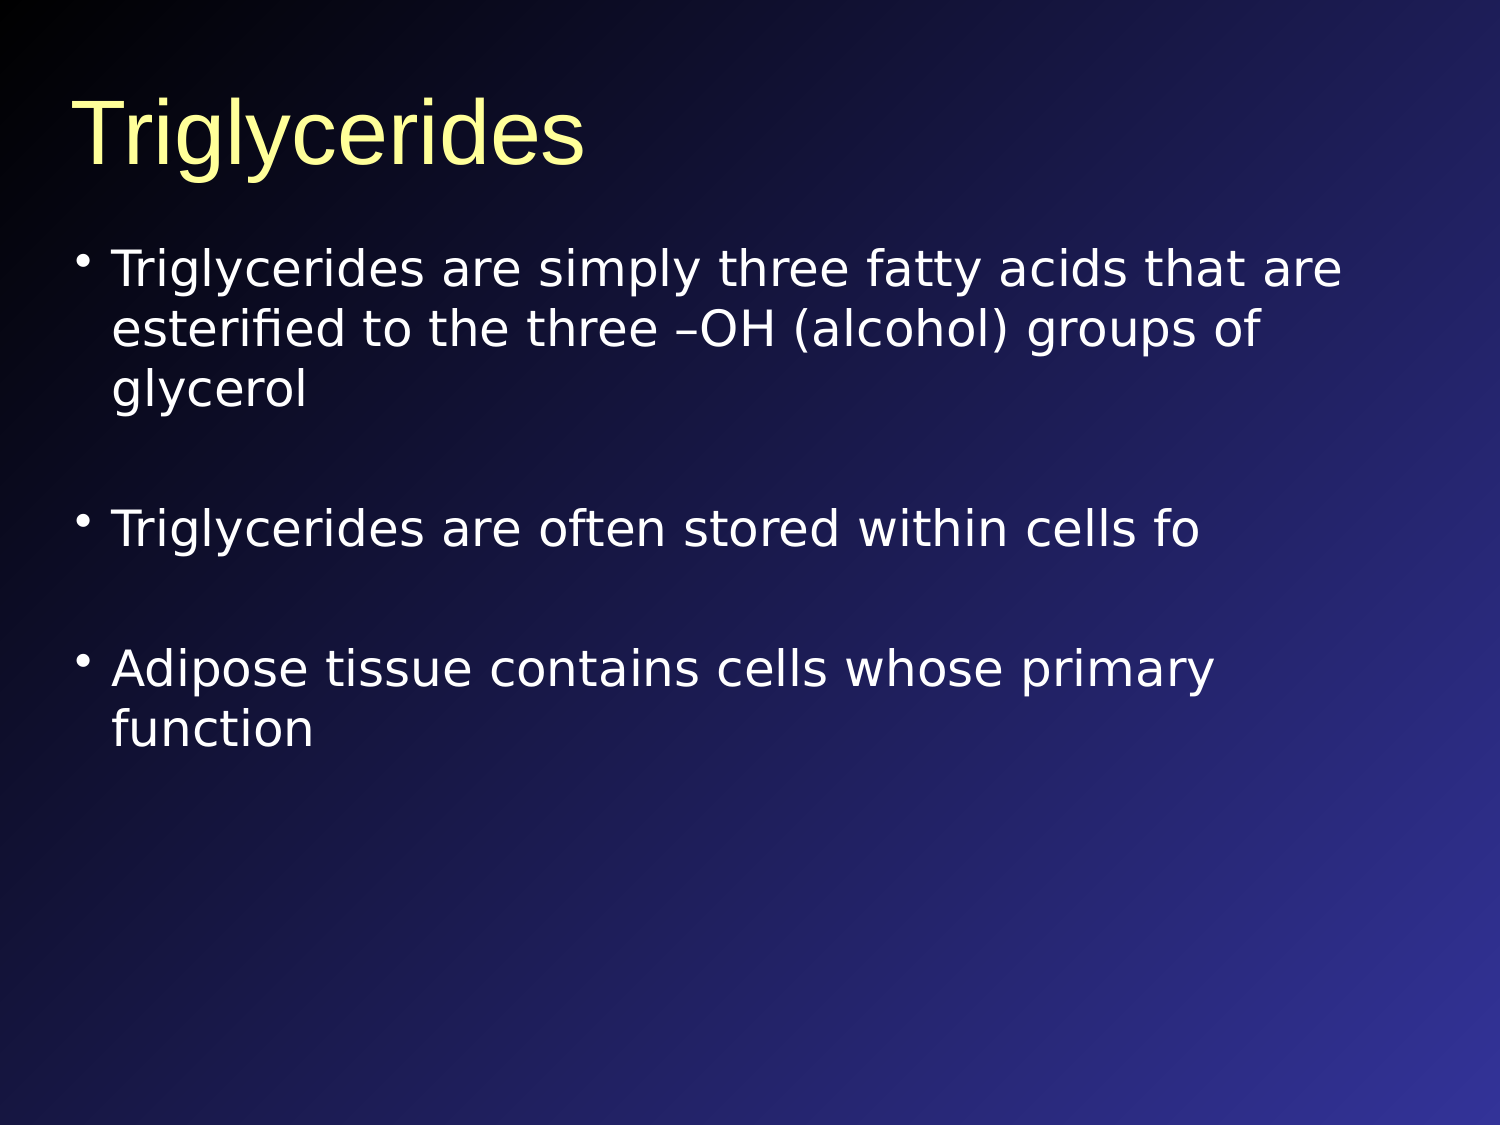

# Triglycerides
Triglycerides are simply three fatty acids that are esterified to the three –OH (alcohol) groups of glycerol

Triglycerides are often stored within cells fo

Adipose tissue contains cells whose primary function